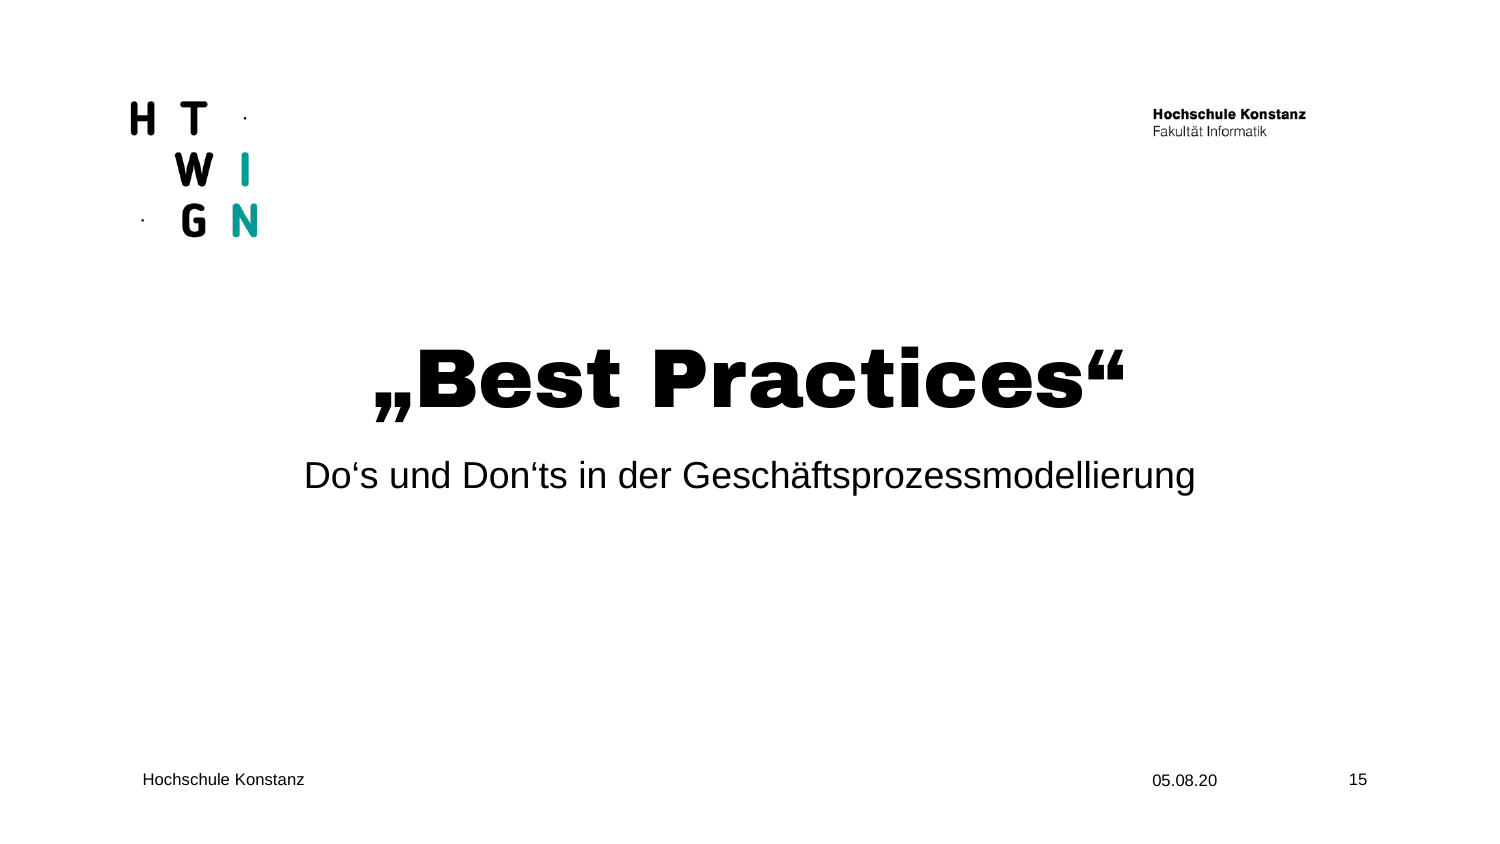

# „Best Practices“
Do‘s und Don‘ts in der Geschäftsprozessmodellierung